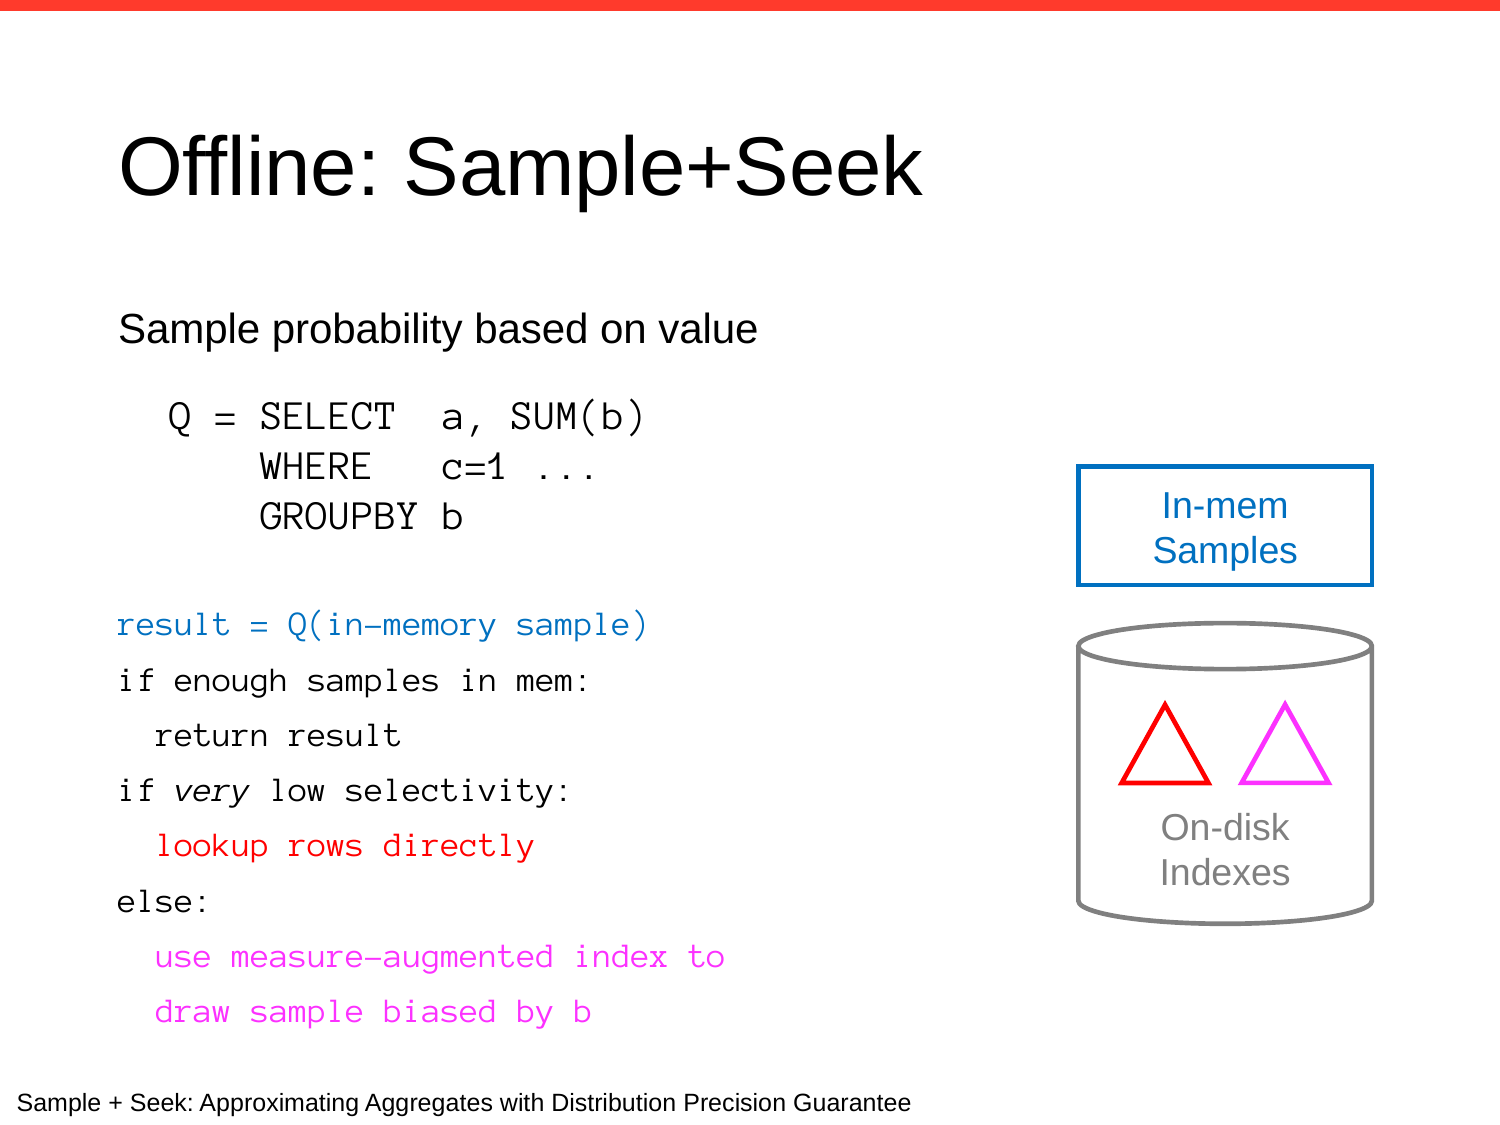

# Offline: Sample+Seek
Sample probability based on value

result = Q(in-memory sample)
if enough samples in mem:
  return result
if very low selectivity:
  lookup rows directly
else:
  use measure-augmented index to
  draw sample biased by b
Q = SELECT  a, SUM(b)
    WHERE   c=1 ...
    GROUPBY b
In-mem
Samples
On-disk Indexes

Sample + Seek: Approximating Aggregates with Distribution Precision Guarantee